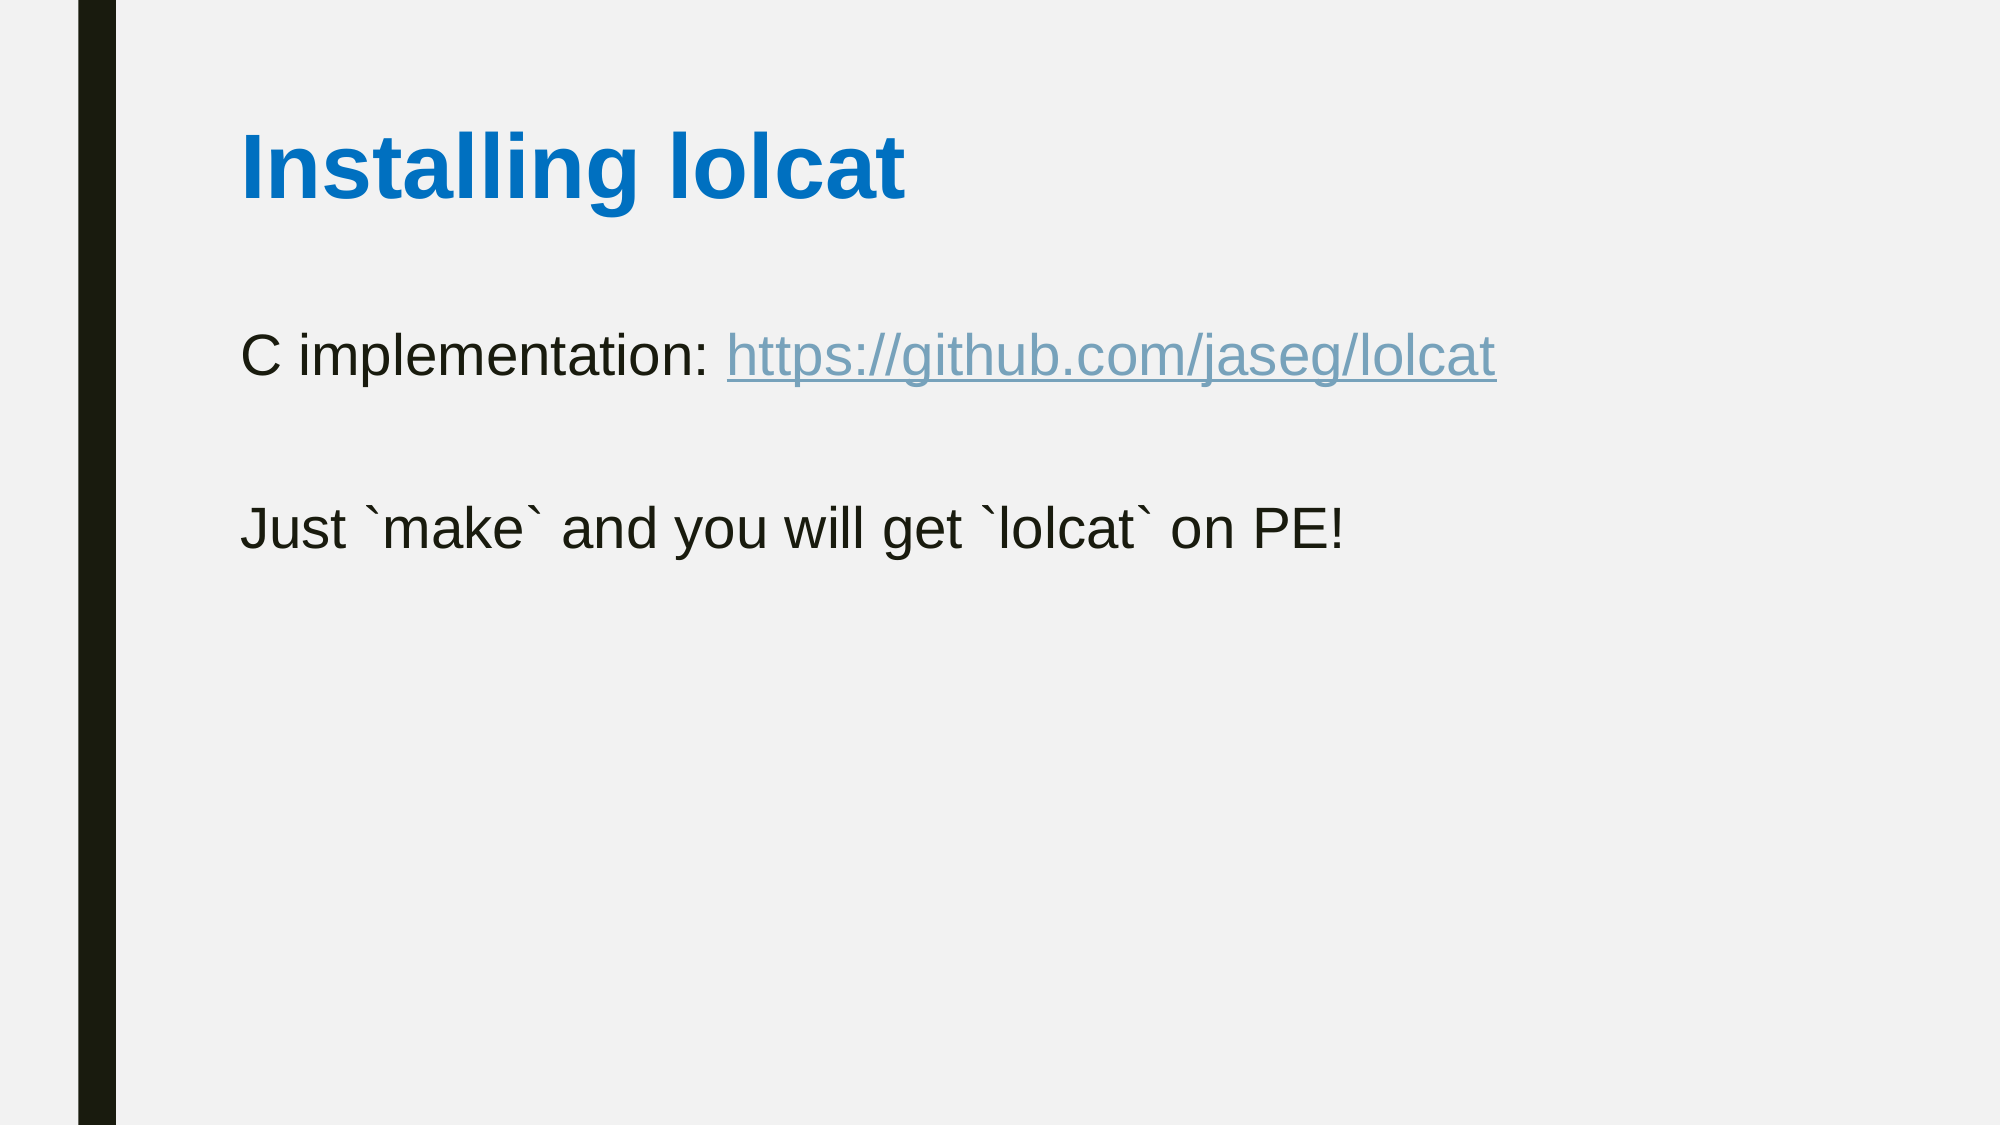

# Installing lolcat
C implementation: https://github.com/jaseg/lolcat

Just `make` and you will get `lolcat` on PE!